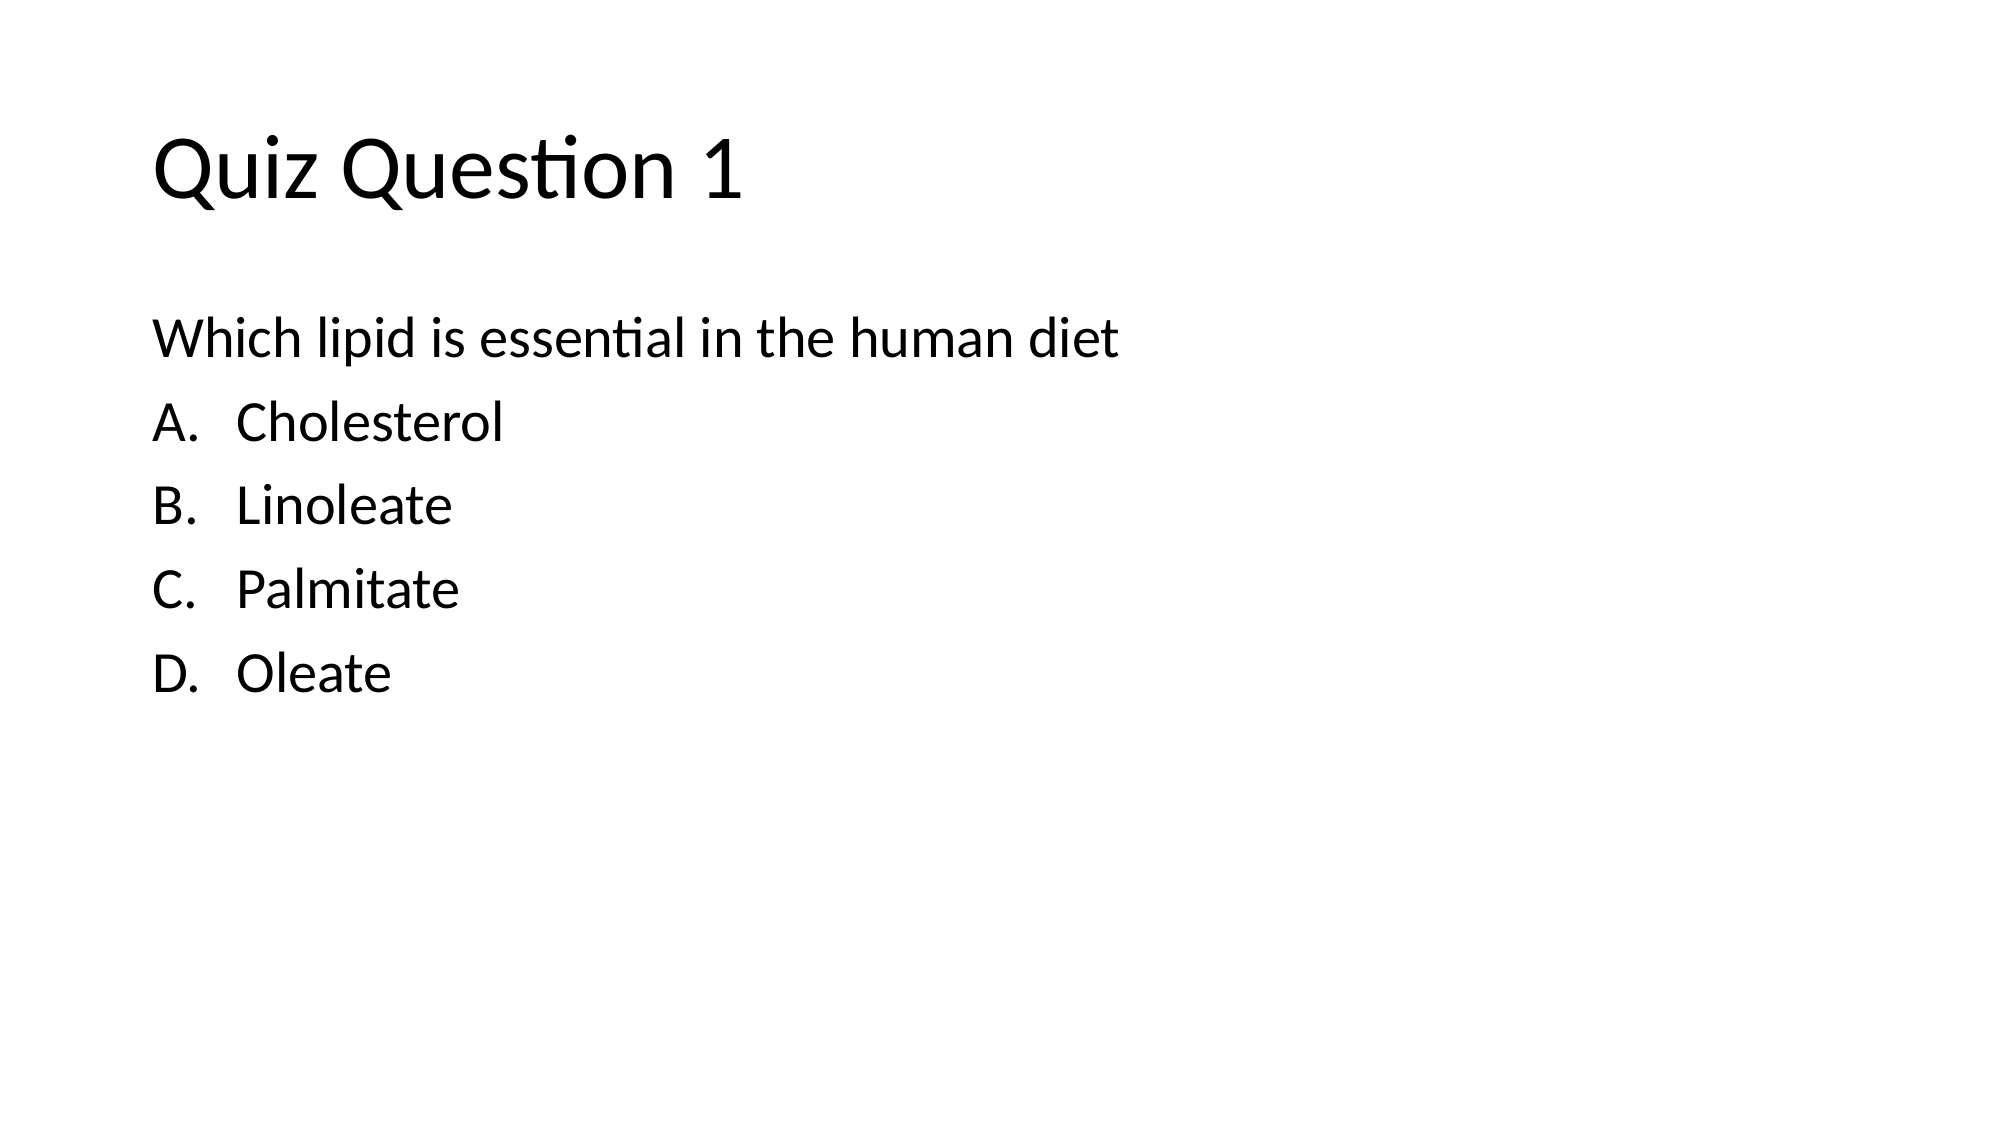

# Quiz Question 1
Which lipid is essential in the human diet
Cholesterol
Linoleate
Palmitate
Oleate